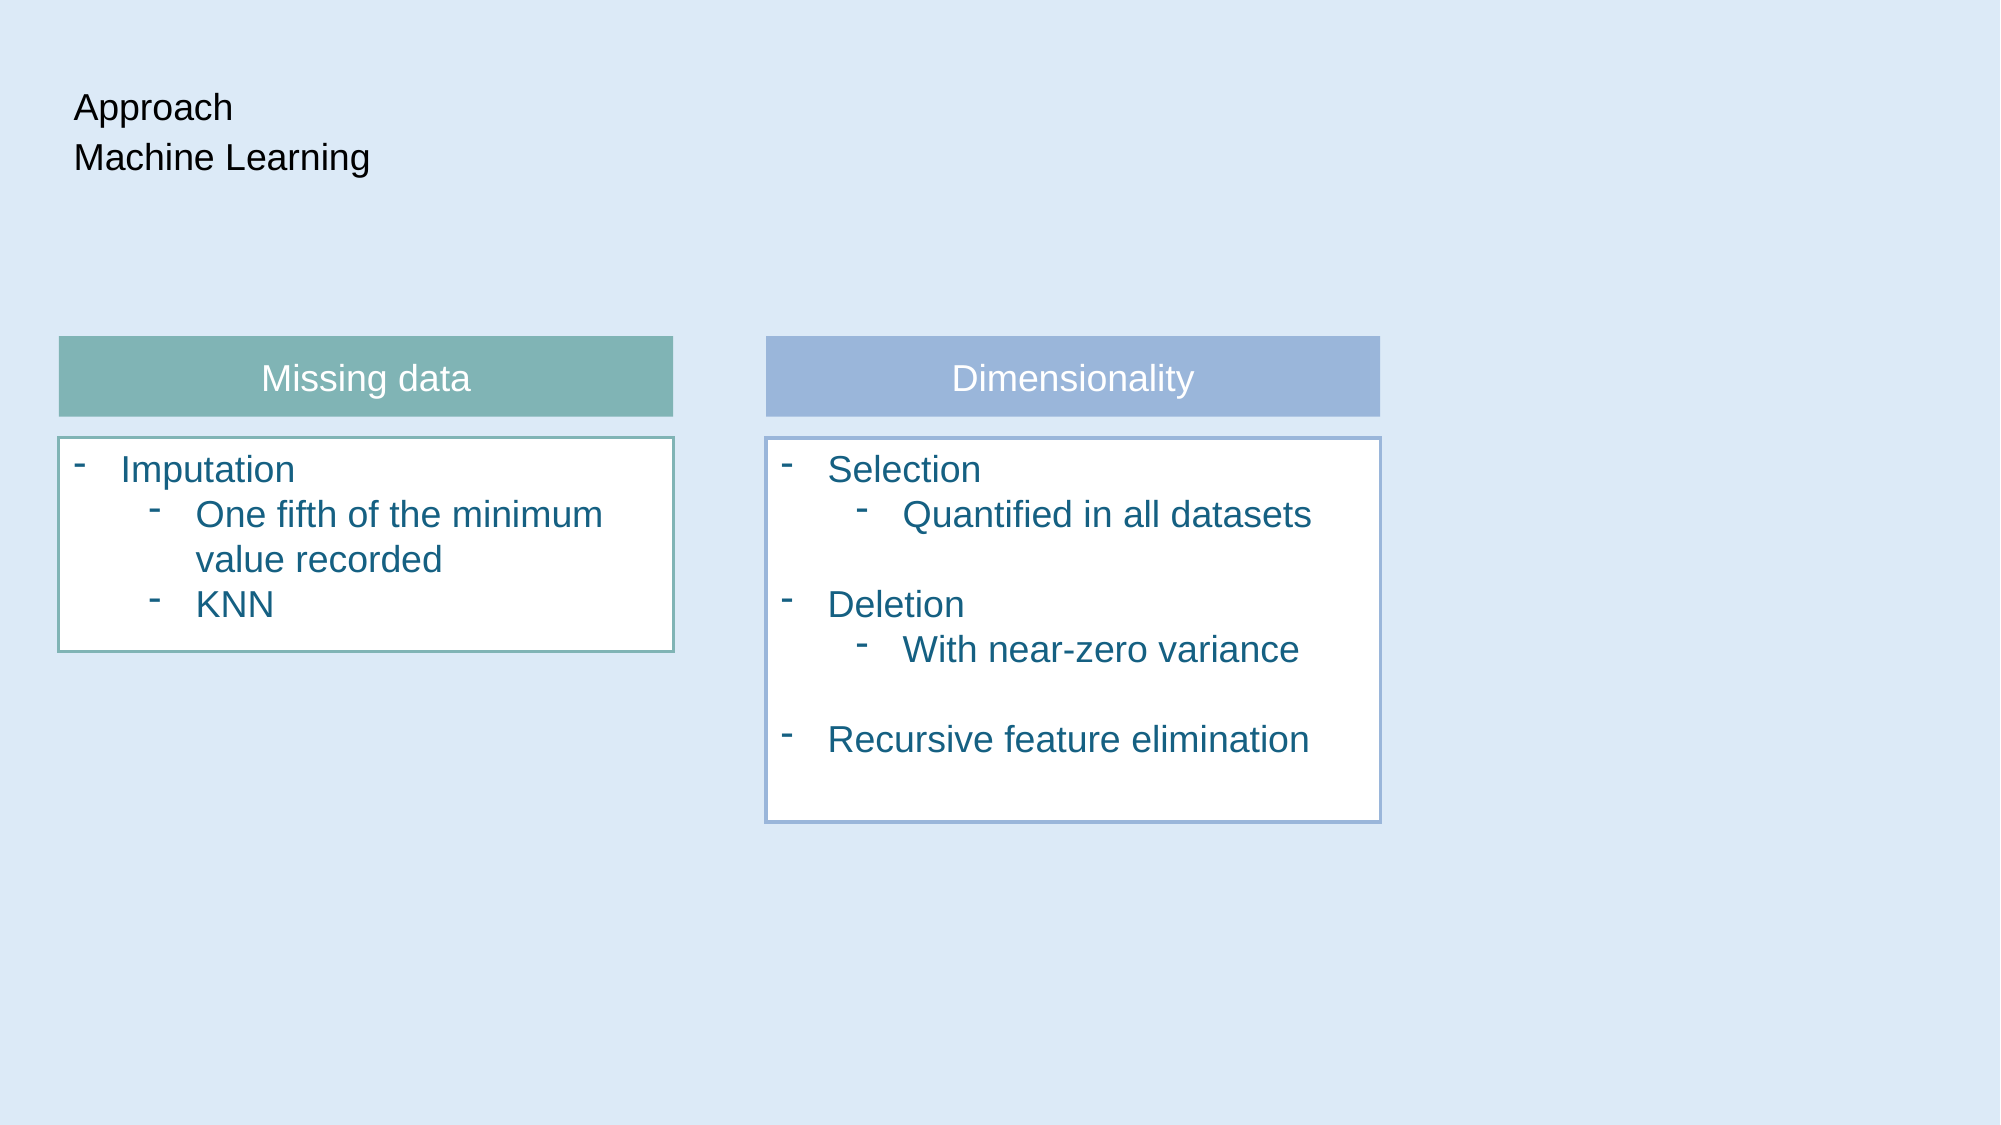

Approach
Machine Learning
Dimensionality
Missing data
Selection
Quantified in all datasets

Deletion
With near-zero variance

Recursive feature elimination
Imputation
One fifth of the minimum value recorded
KNN